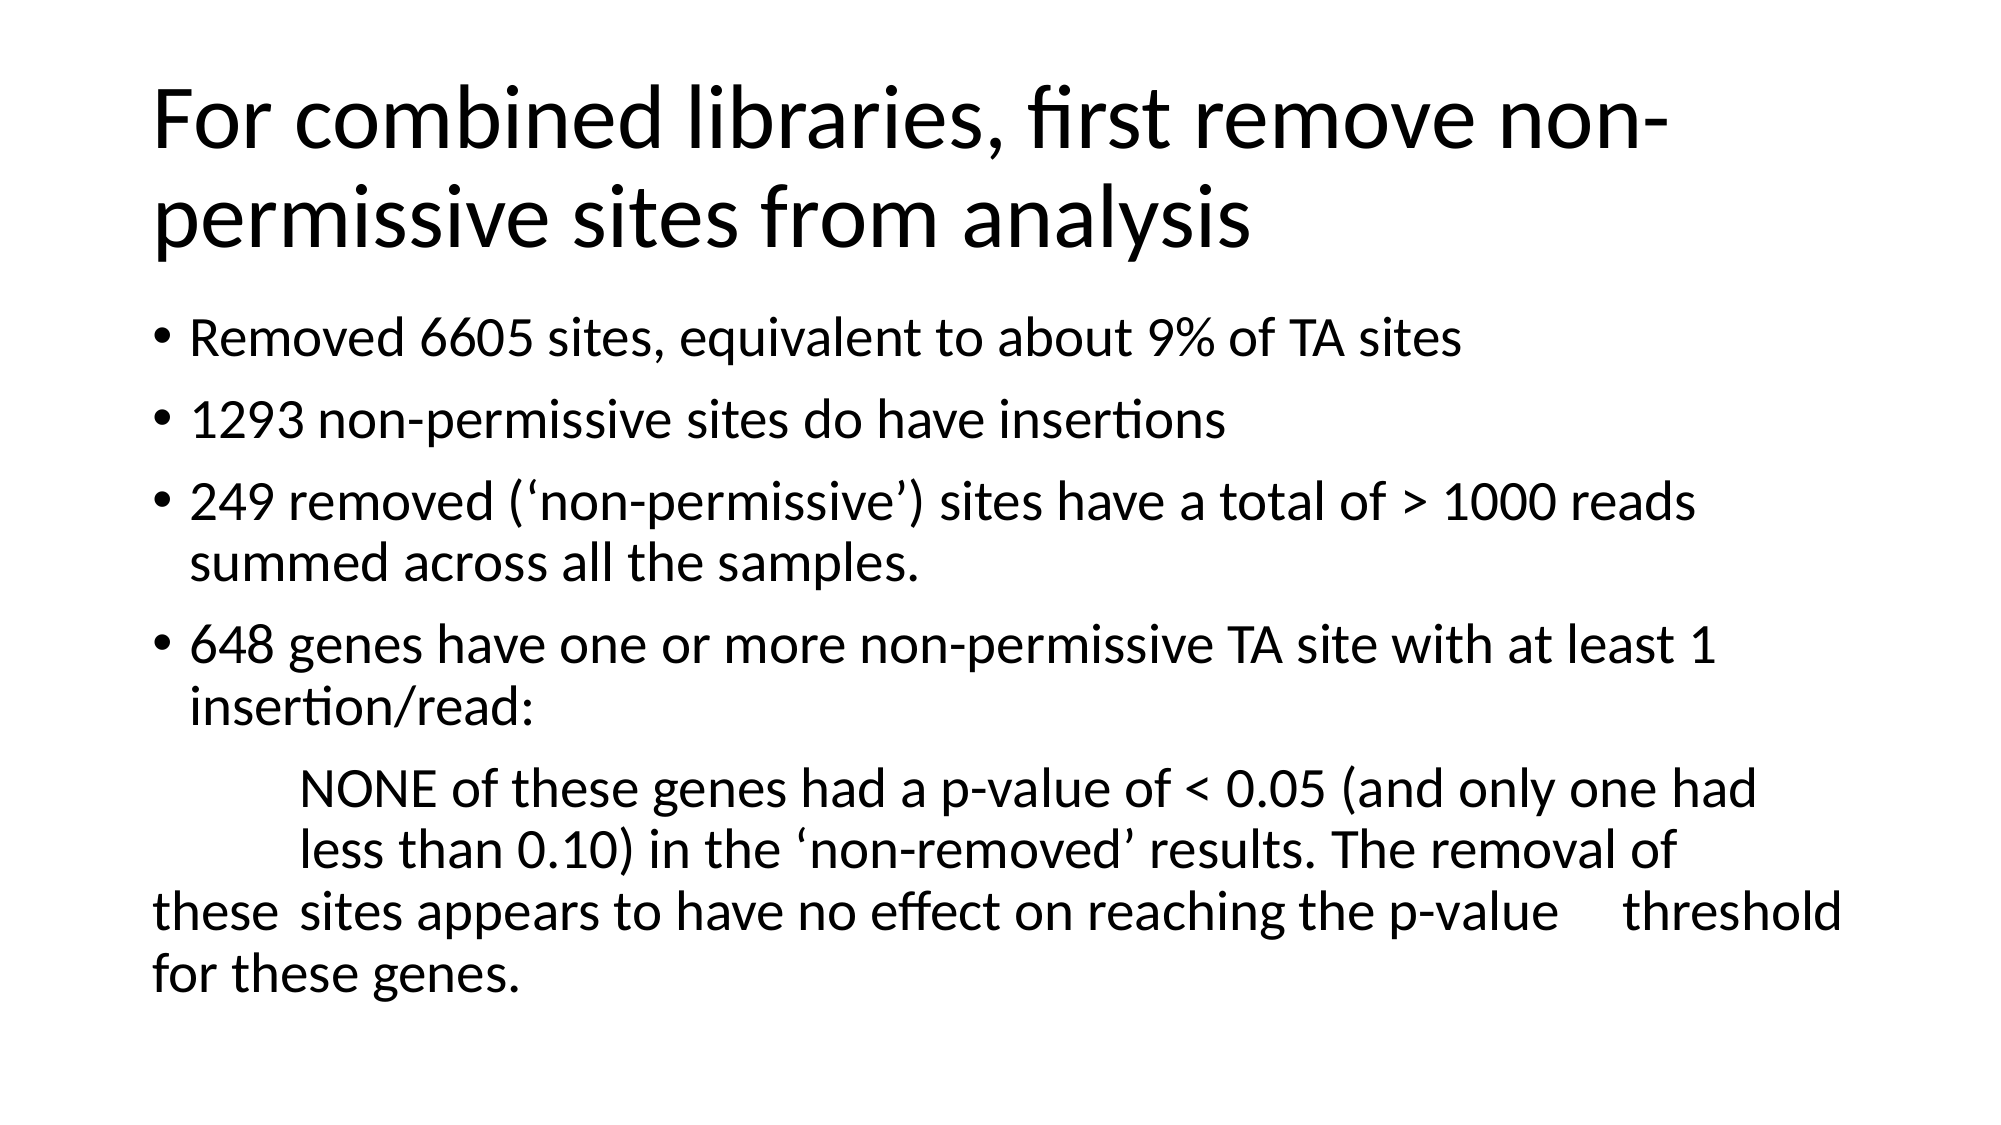

# For combined libraries, first remove non-permissive sites from analysis
Removed 6605 sites, equivalent to about 9% of TA sites
1293 non-permissive sites do have insertions
249 removed (‘non-permissive’) sites have a total of > 1000 reads summed across all the samples.
648 genes have one or more non-permissive TA site with at least 1 insertion/read:
	NONE of these genes had a p-value of < 0.05 (and only one had 	less than 0.10) in the ‘non-removed’ results. The removal of 	these 	sites appears to have no effect on reaching the p-value 	threshold for these genes.